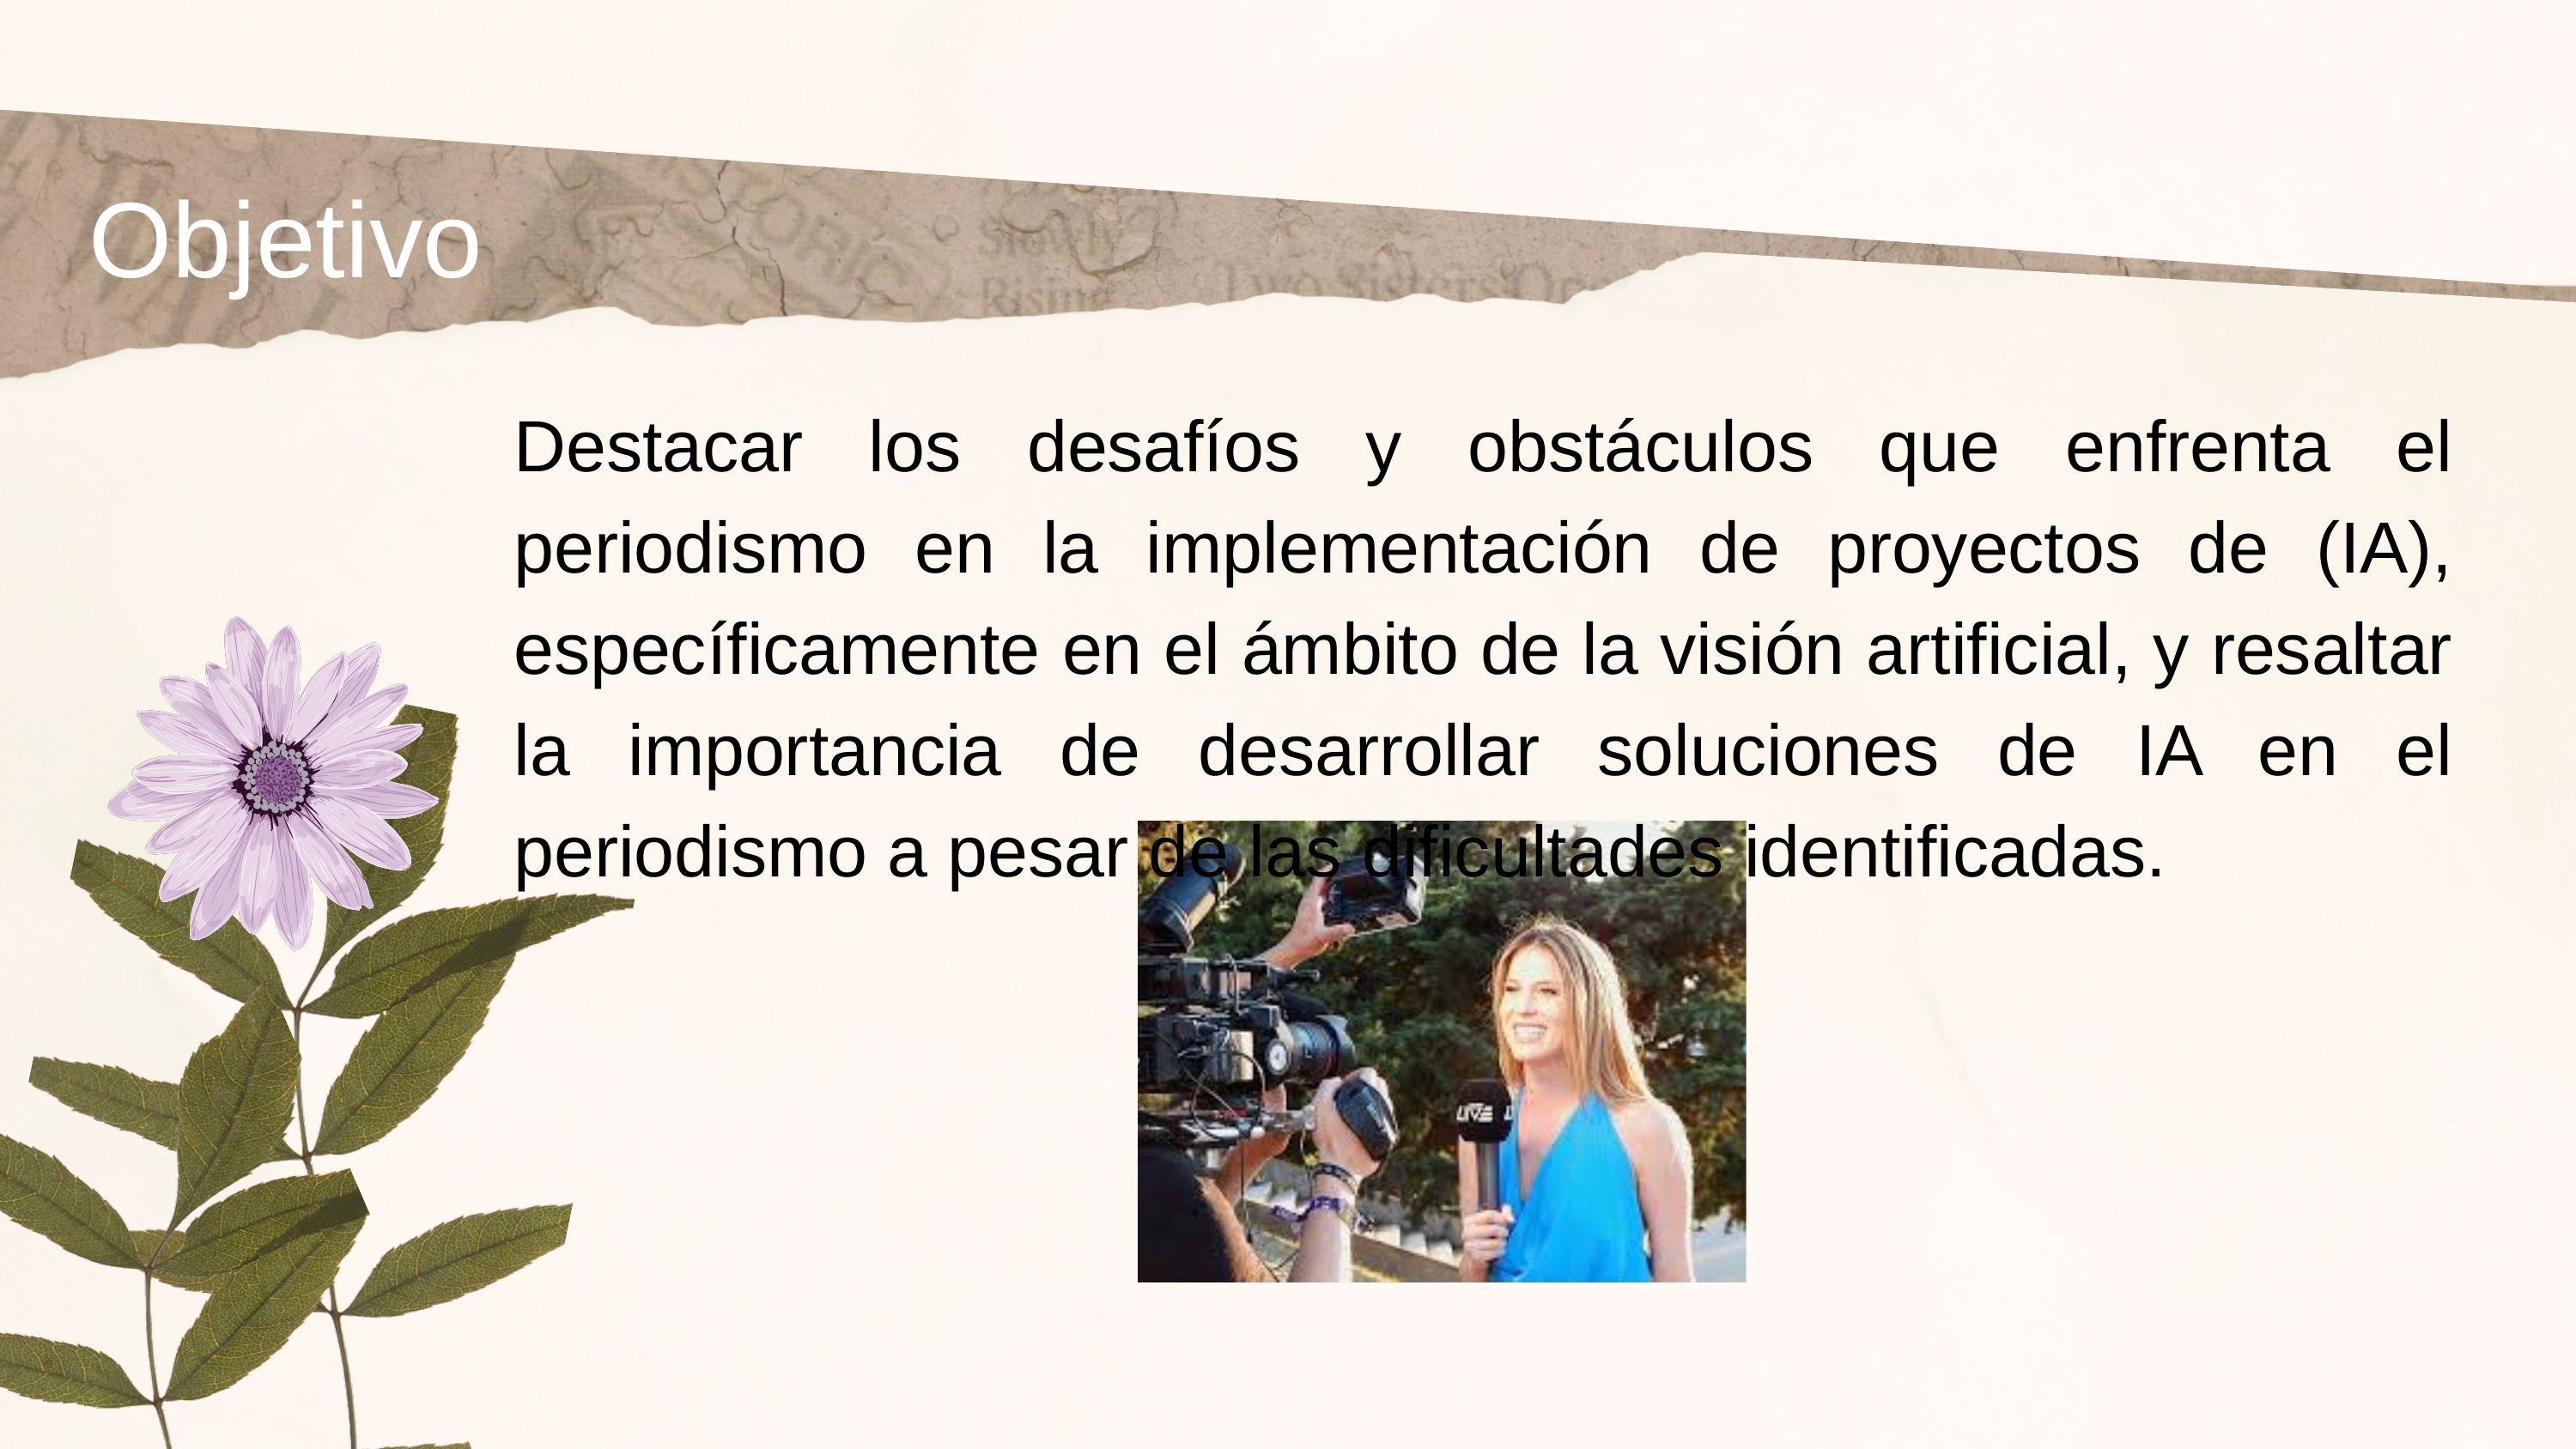

Objetivo

Destacar los desafíos y obstáculos que enfrenta el periodismo en la implementación de proyectos de (IA), específicamente en el ámbito de la visión artificial, y resaltar la importancia de desarrollar soluciones de IA en el periodismo a pesar de las dificultades identificadas.